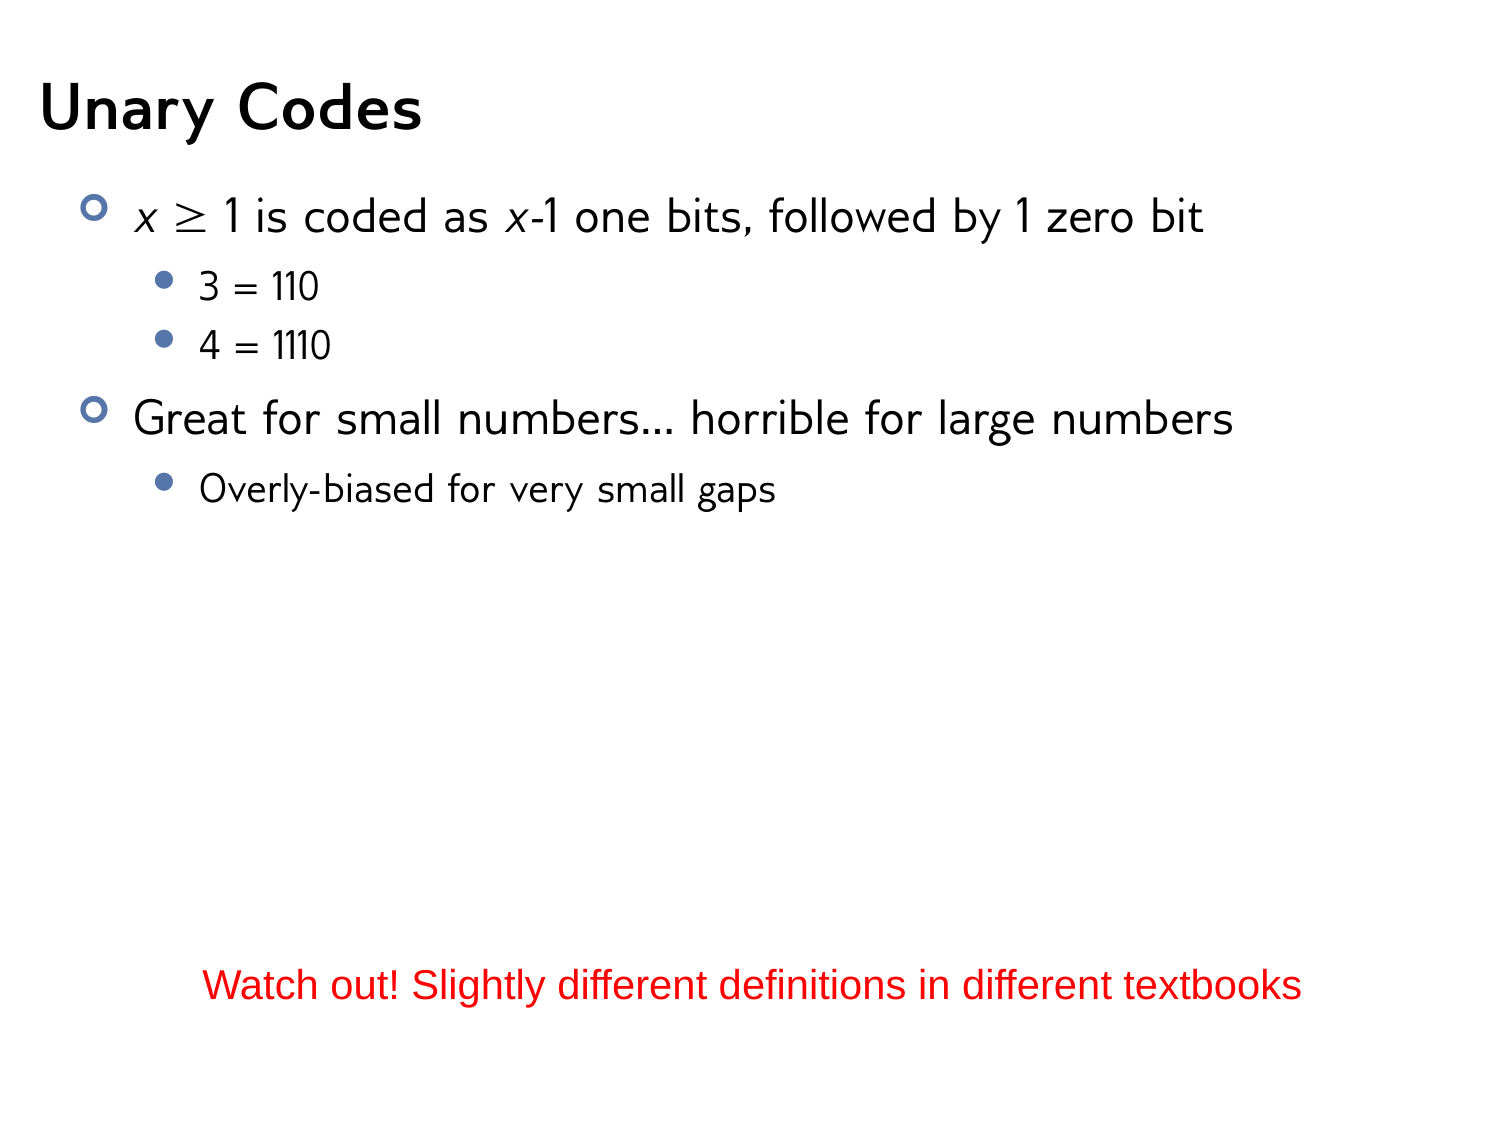

# Unary Codes
x ≥ 1 is coded as x-1 one bits, followed by 1 zero bit
3 = 110
4 = 1110
Great for small numbers… horrible for large numbers
Overly-biased for very small gaps
Watch out! Slightly different definitions in different textbooks